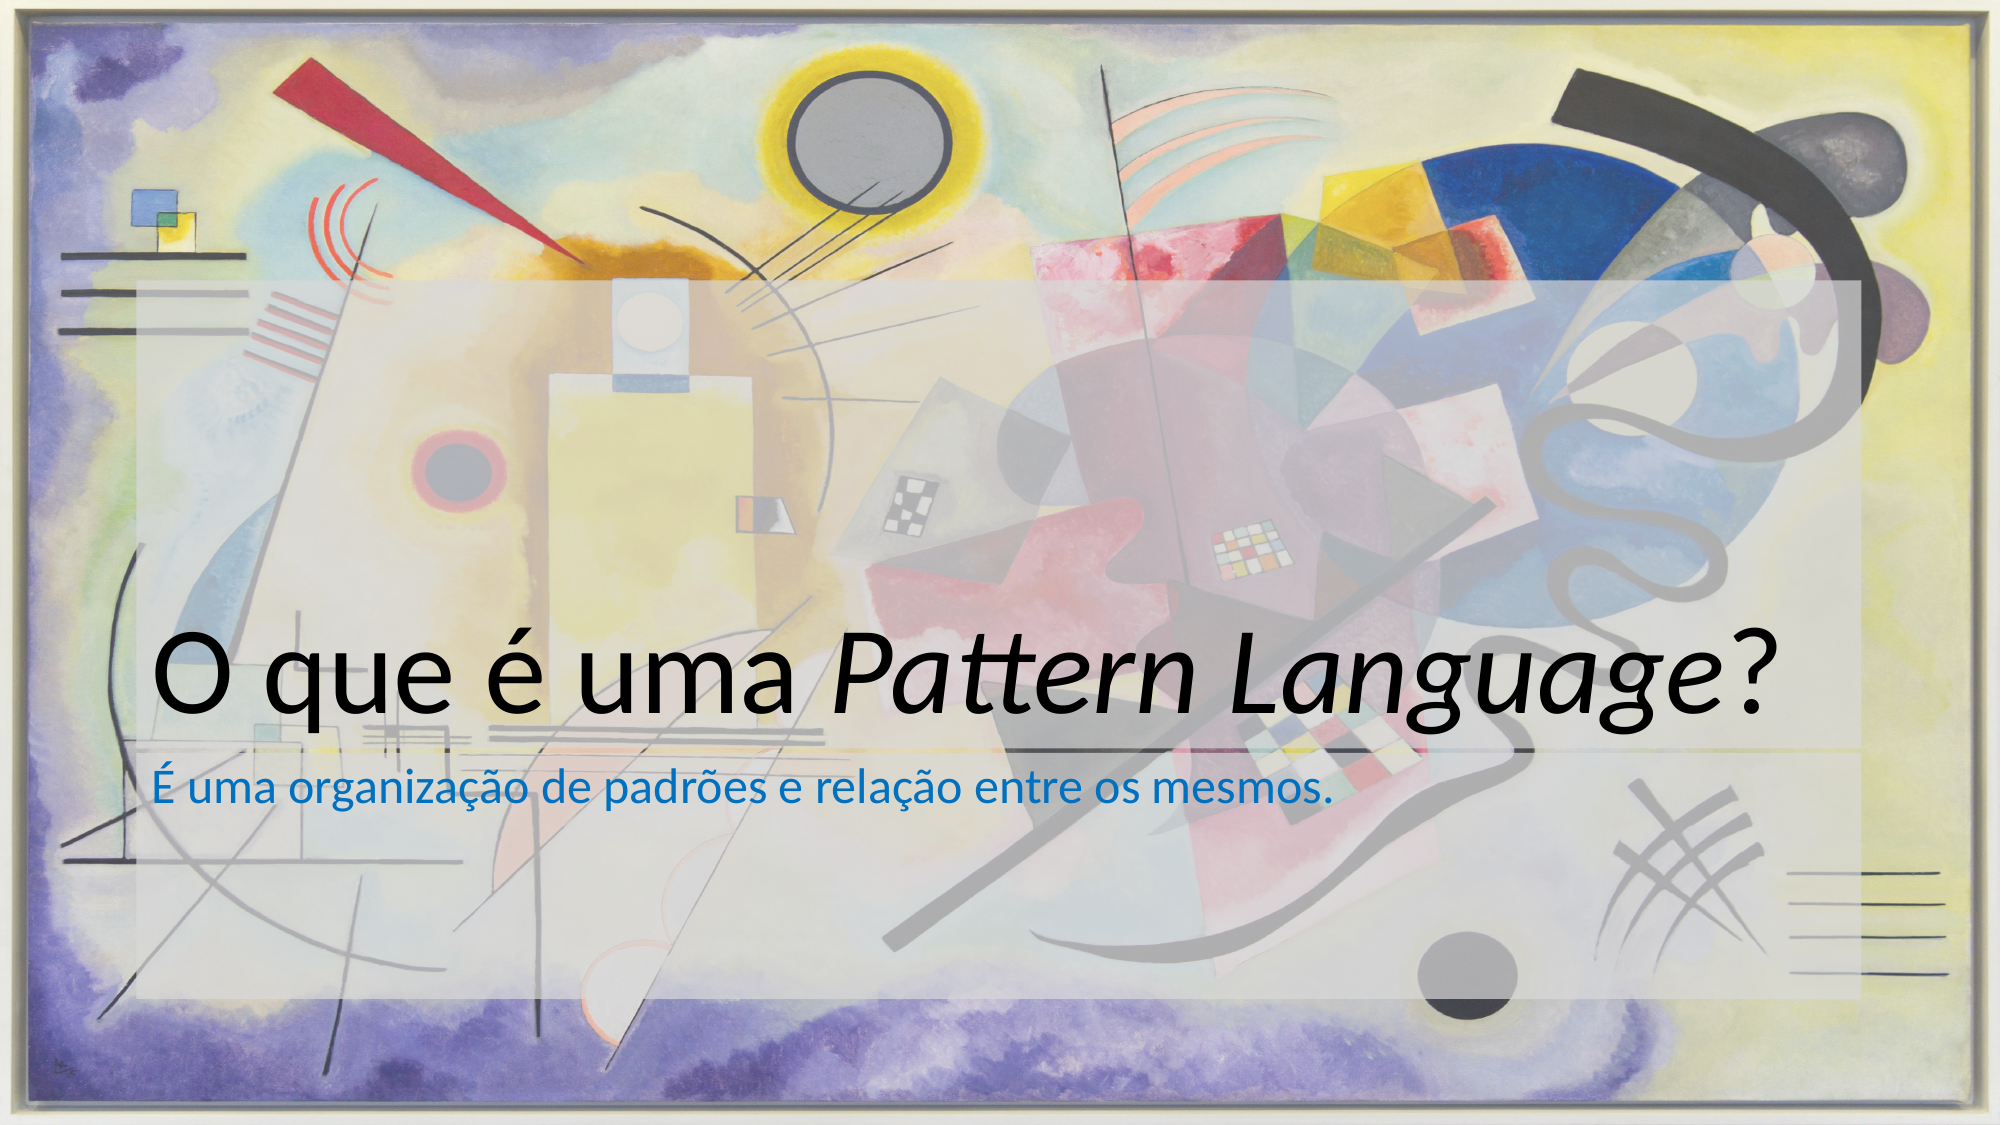

# O que é uma Pattern Language?
É uma organização de padrões e relação entre os mesmos.